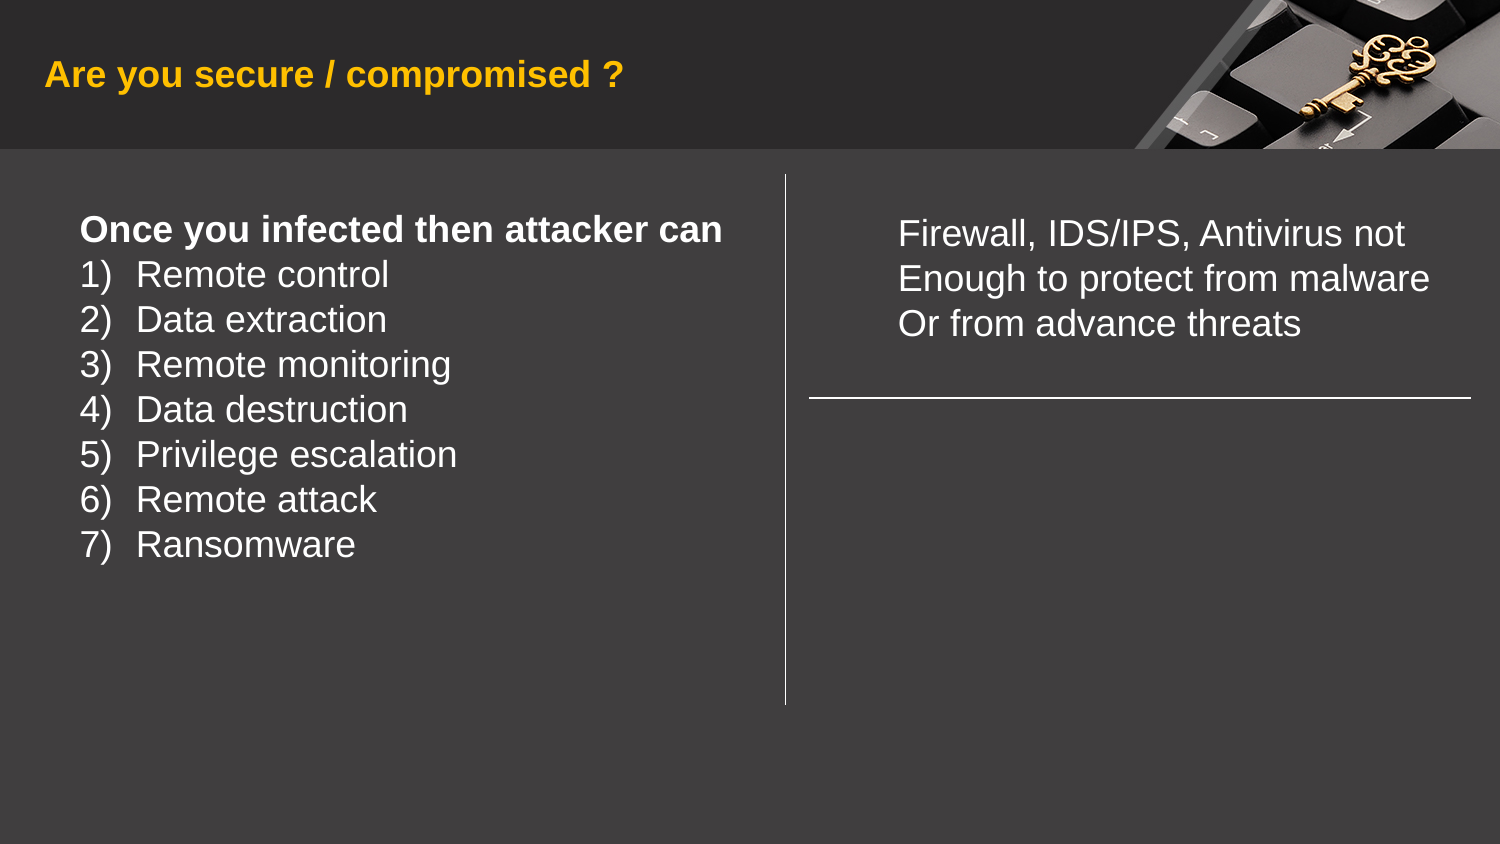

Are you secure / compromised ?
Once you infected then attacker can
Remote control
Data extraction
Remote monitoring
Data destruction
Privilege escalation
Remote attack
Ransomware
Firewall, IDS/IPS, Antivirus not
Enough to protect from malware
Or from advance threats